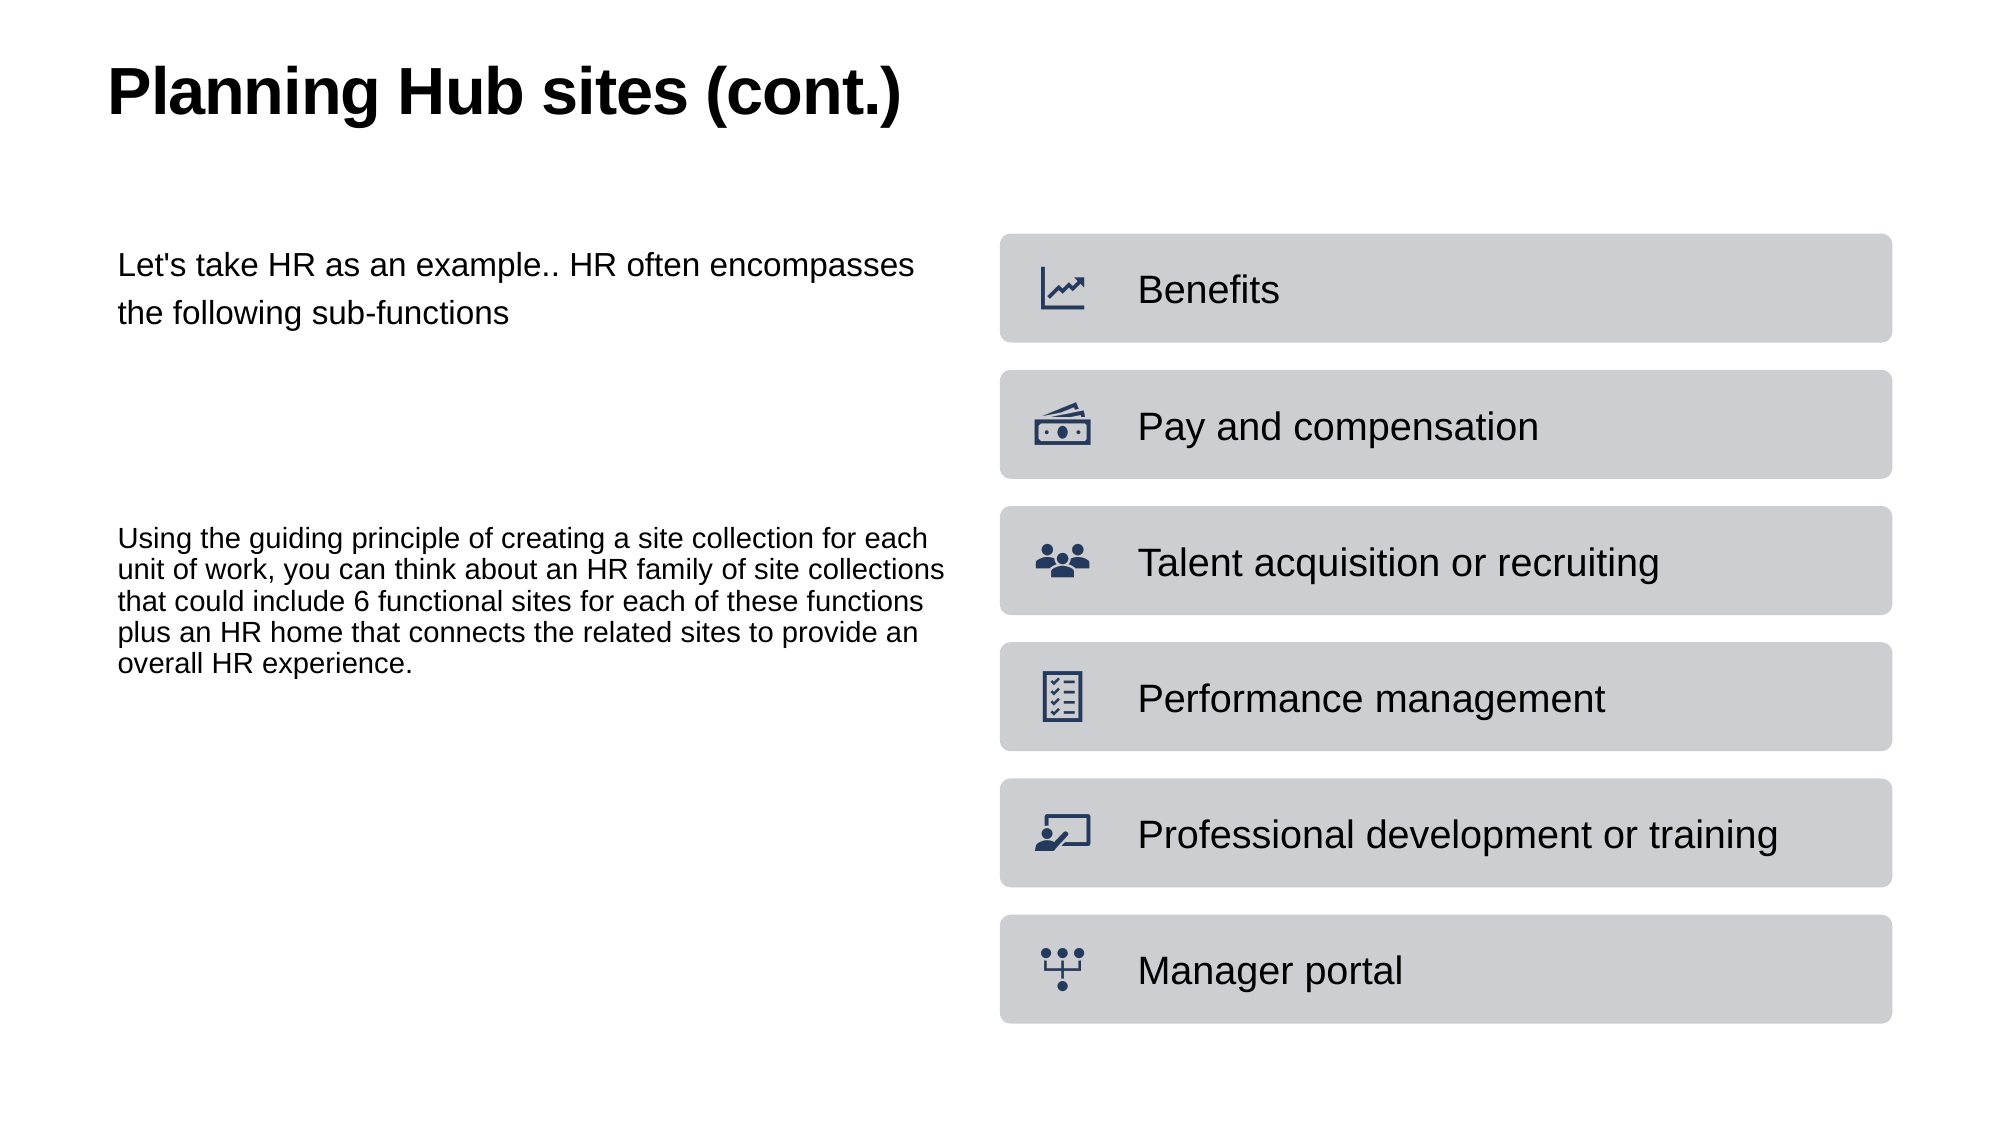

# Planning Hub sites (cont.)

Let's take HR as an example.. HR often encompasses the following sub-functions:

Using the guiding principle of creating a site collection for each unit of work, you can think about an HR family of site collections that could include 6 functional sites for each of these functions plus an HR home that connects the related sites to provide an overall HR experience.
Benefits
Pay and compensation
Talent acquisition or recruiting
Performance management
Professional development or training
Manager portal